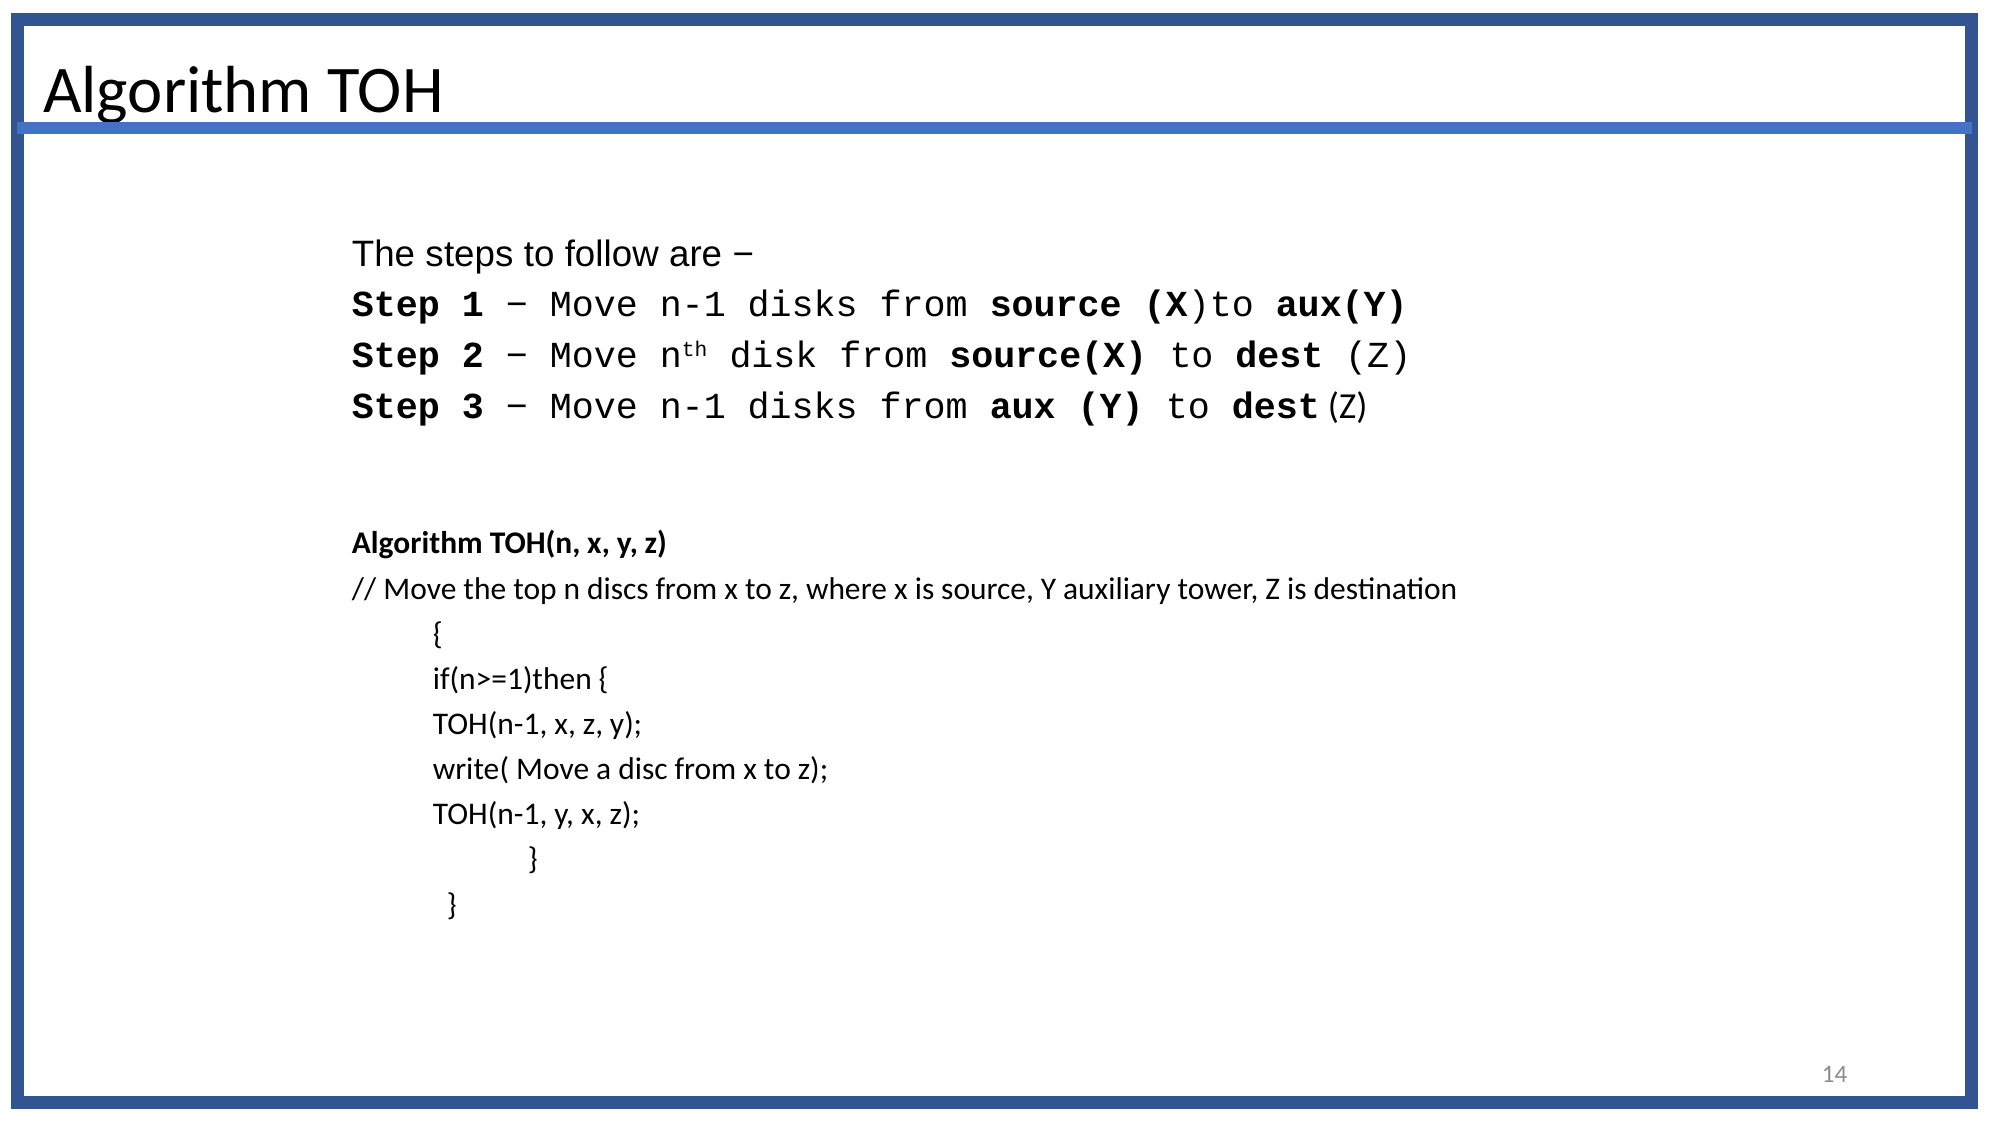

# Algorithm TOH

The steps to follow are −
Step 1 − Move n-1 disks from source (X)to aux(Y)
Step 2 − Move nth disk from source(X) to dest (Z)
Step 3 − Move n-1 disks from aux (Y) to dest (Z)
Algorithm TOH(n, x, y, z)
// Move the top n discs from x to z, where x is source, Y auxiliary tower, Z is destination
	{
		if(n>=1)then {
			TOH(n-1, x, z, y);
			write( Move a disc from x to z);
			TOH(n-1, y, x, z);
		  	  }
  	  }
14